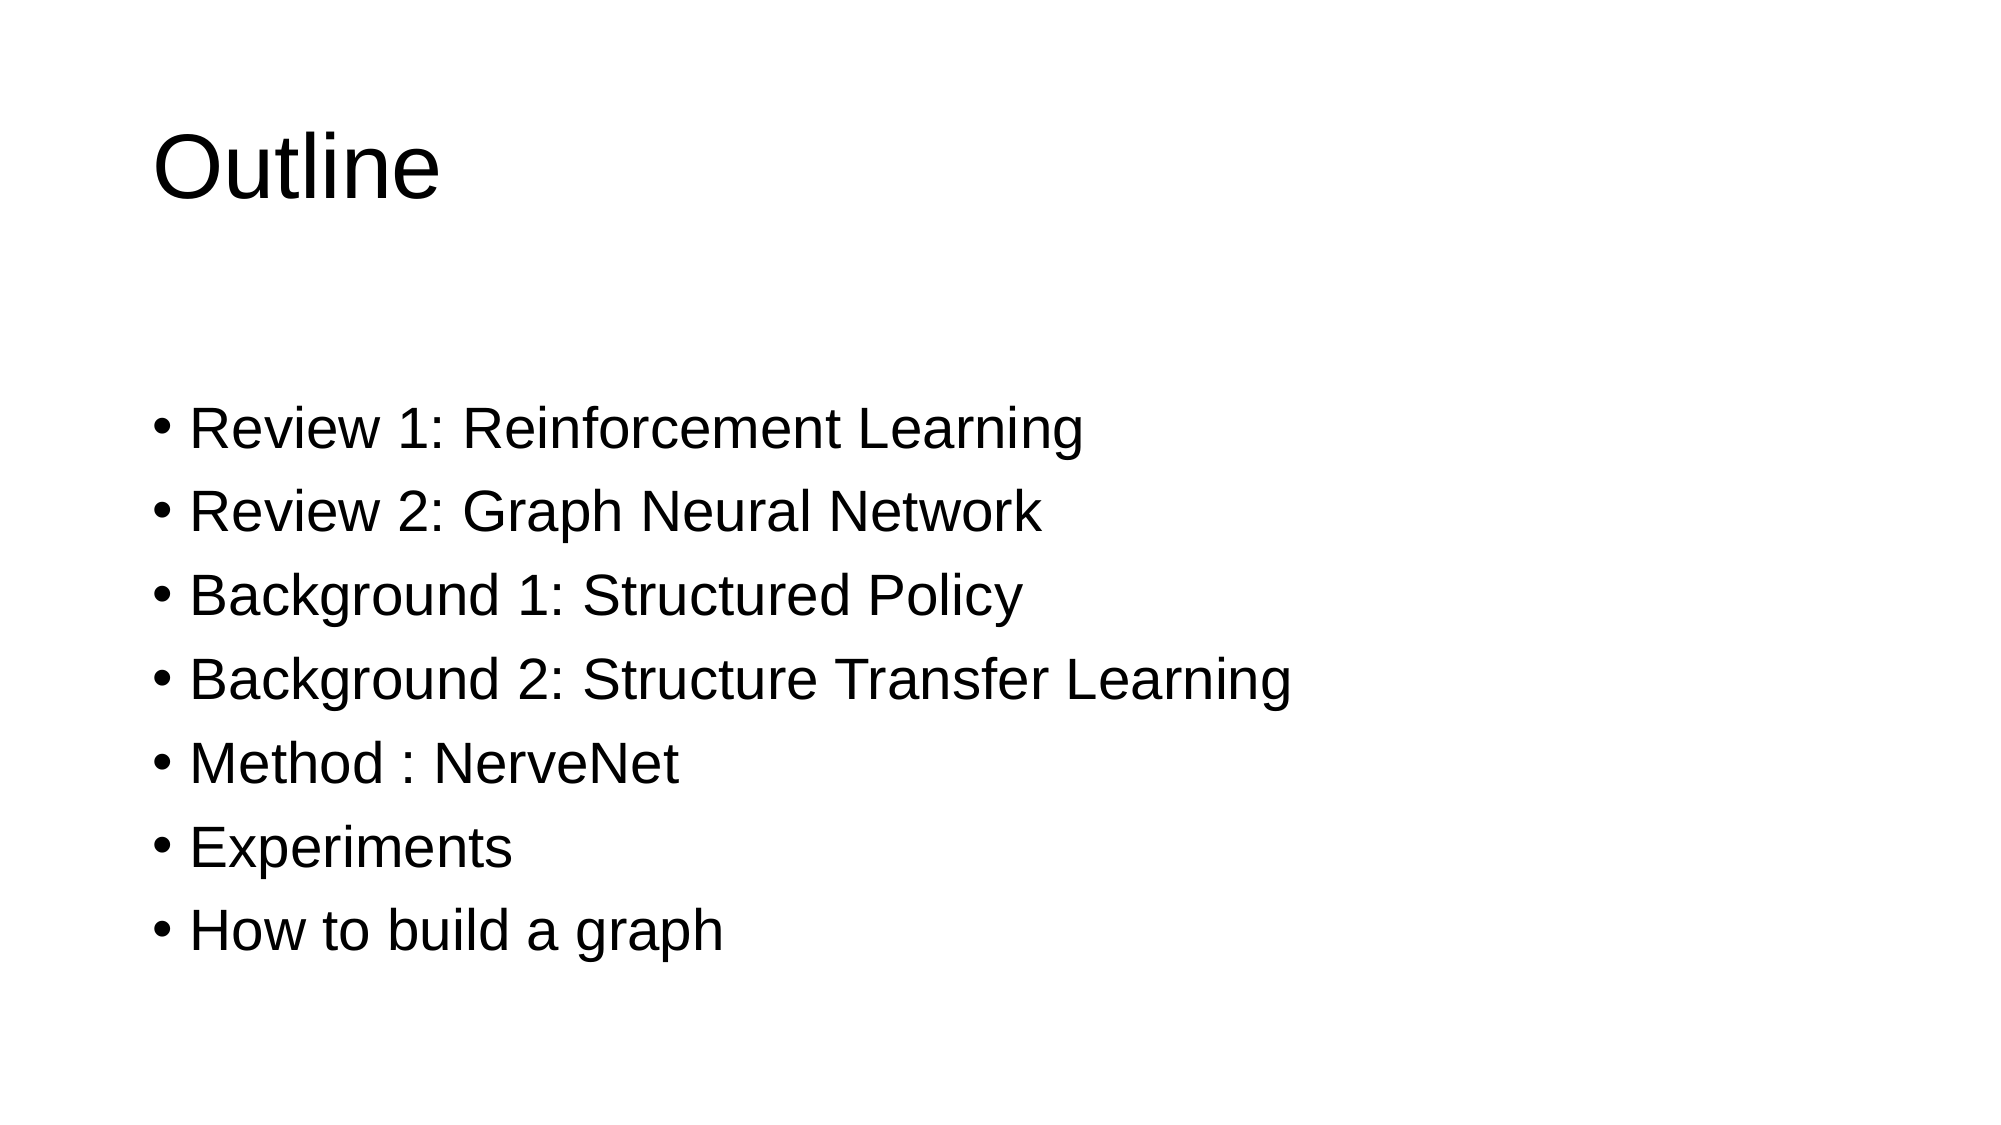

# Outline

Review 1: Reinforcement Learning
Review 2: Graph Neural Network
Background 1: Structured Policy
Background 2: Structure Transfer Learning
Method : NerveNet
Experiments
How to build a graph